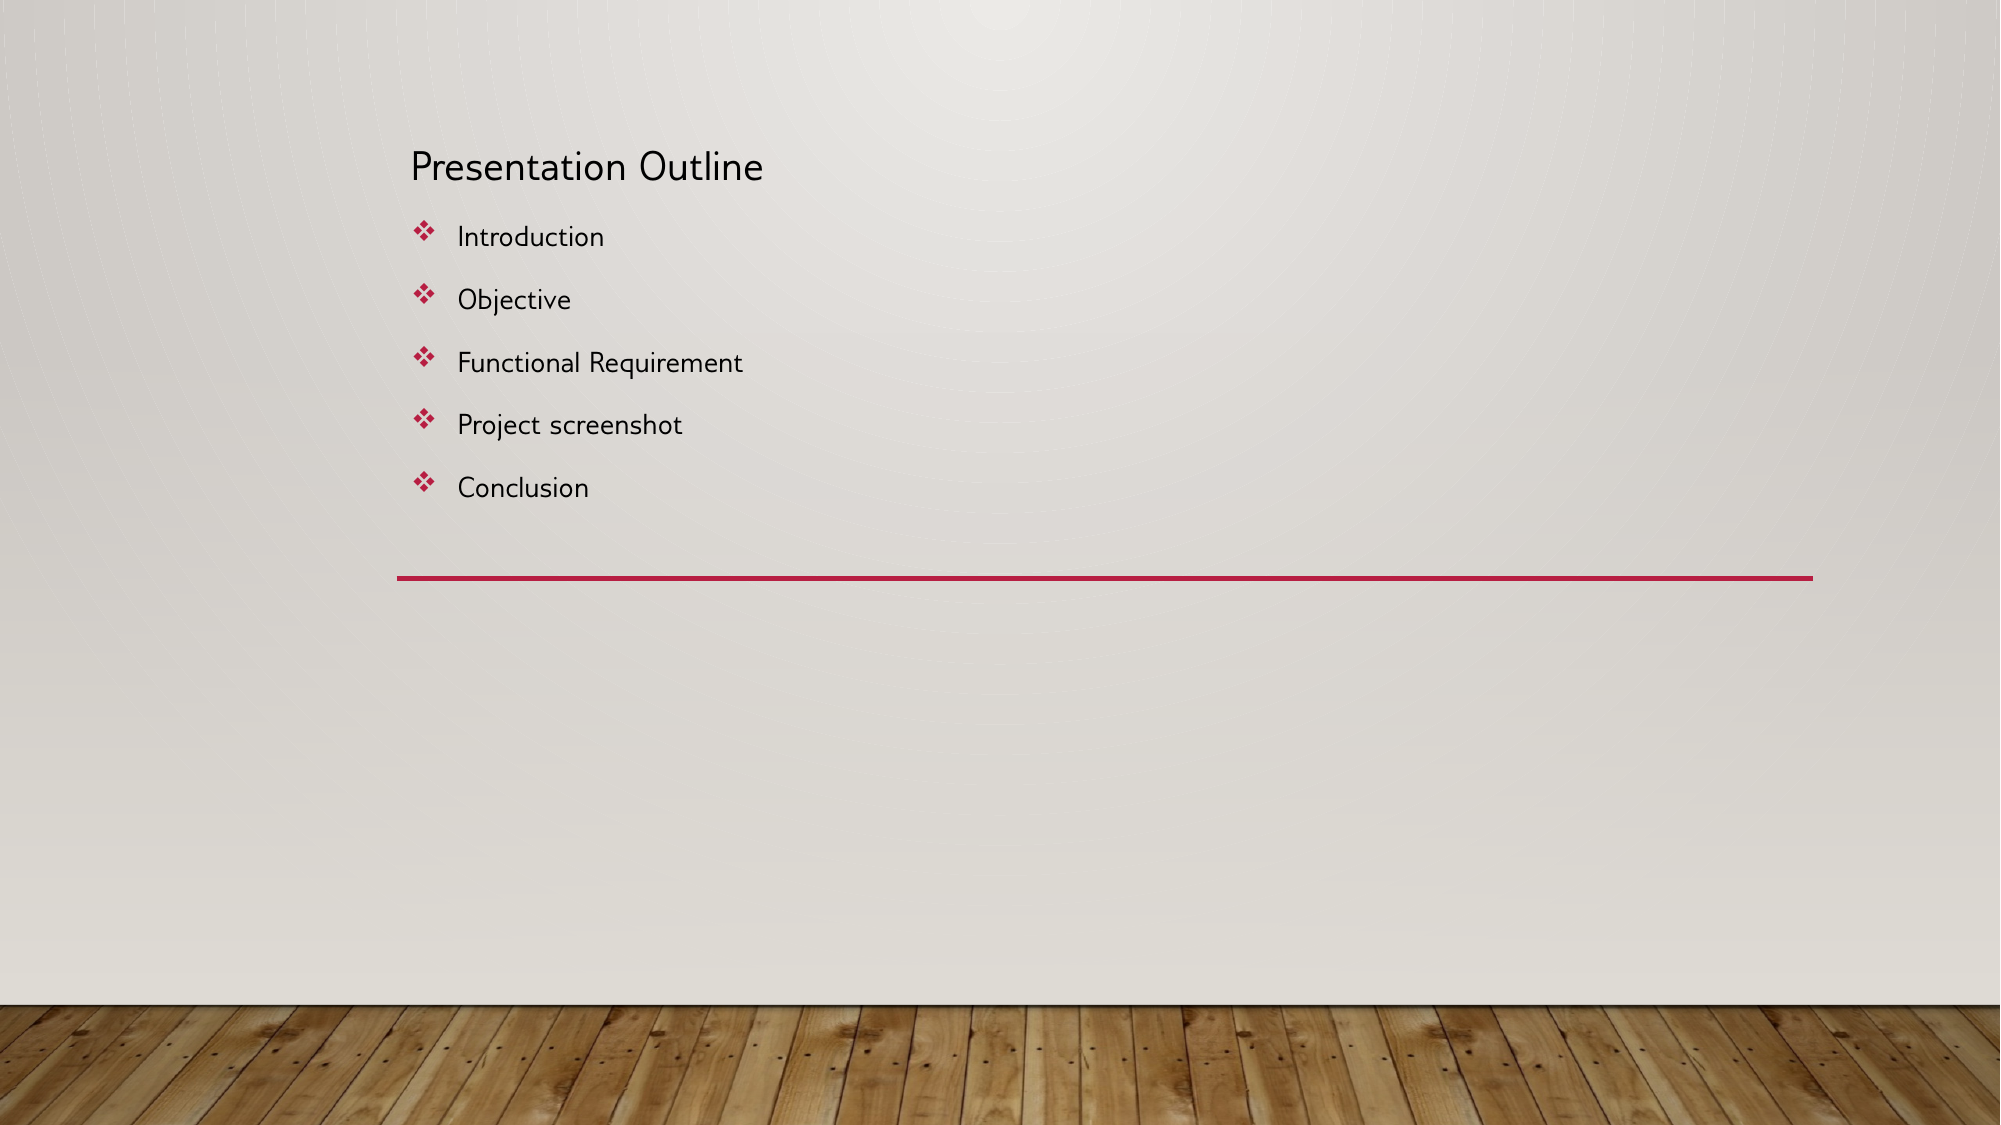

Presentation Outline
Introduction
Objective
Functional Requirement
Project screenshot
Conclusion